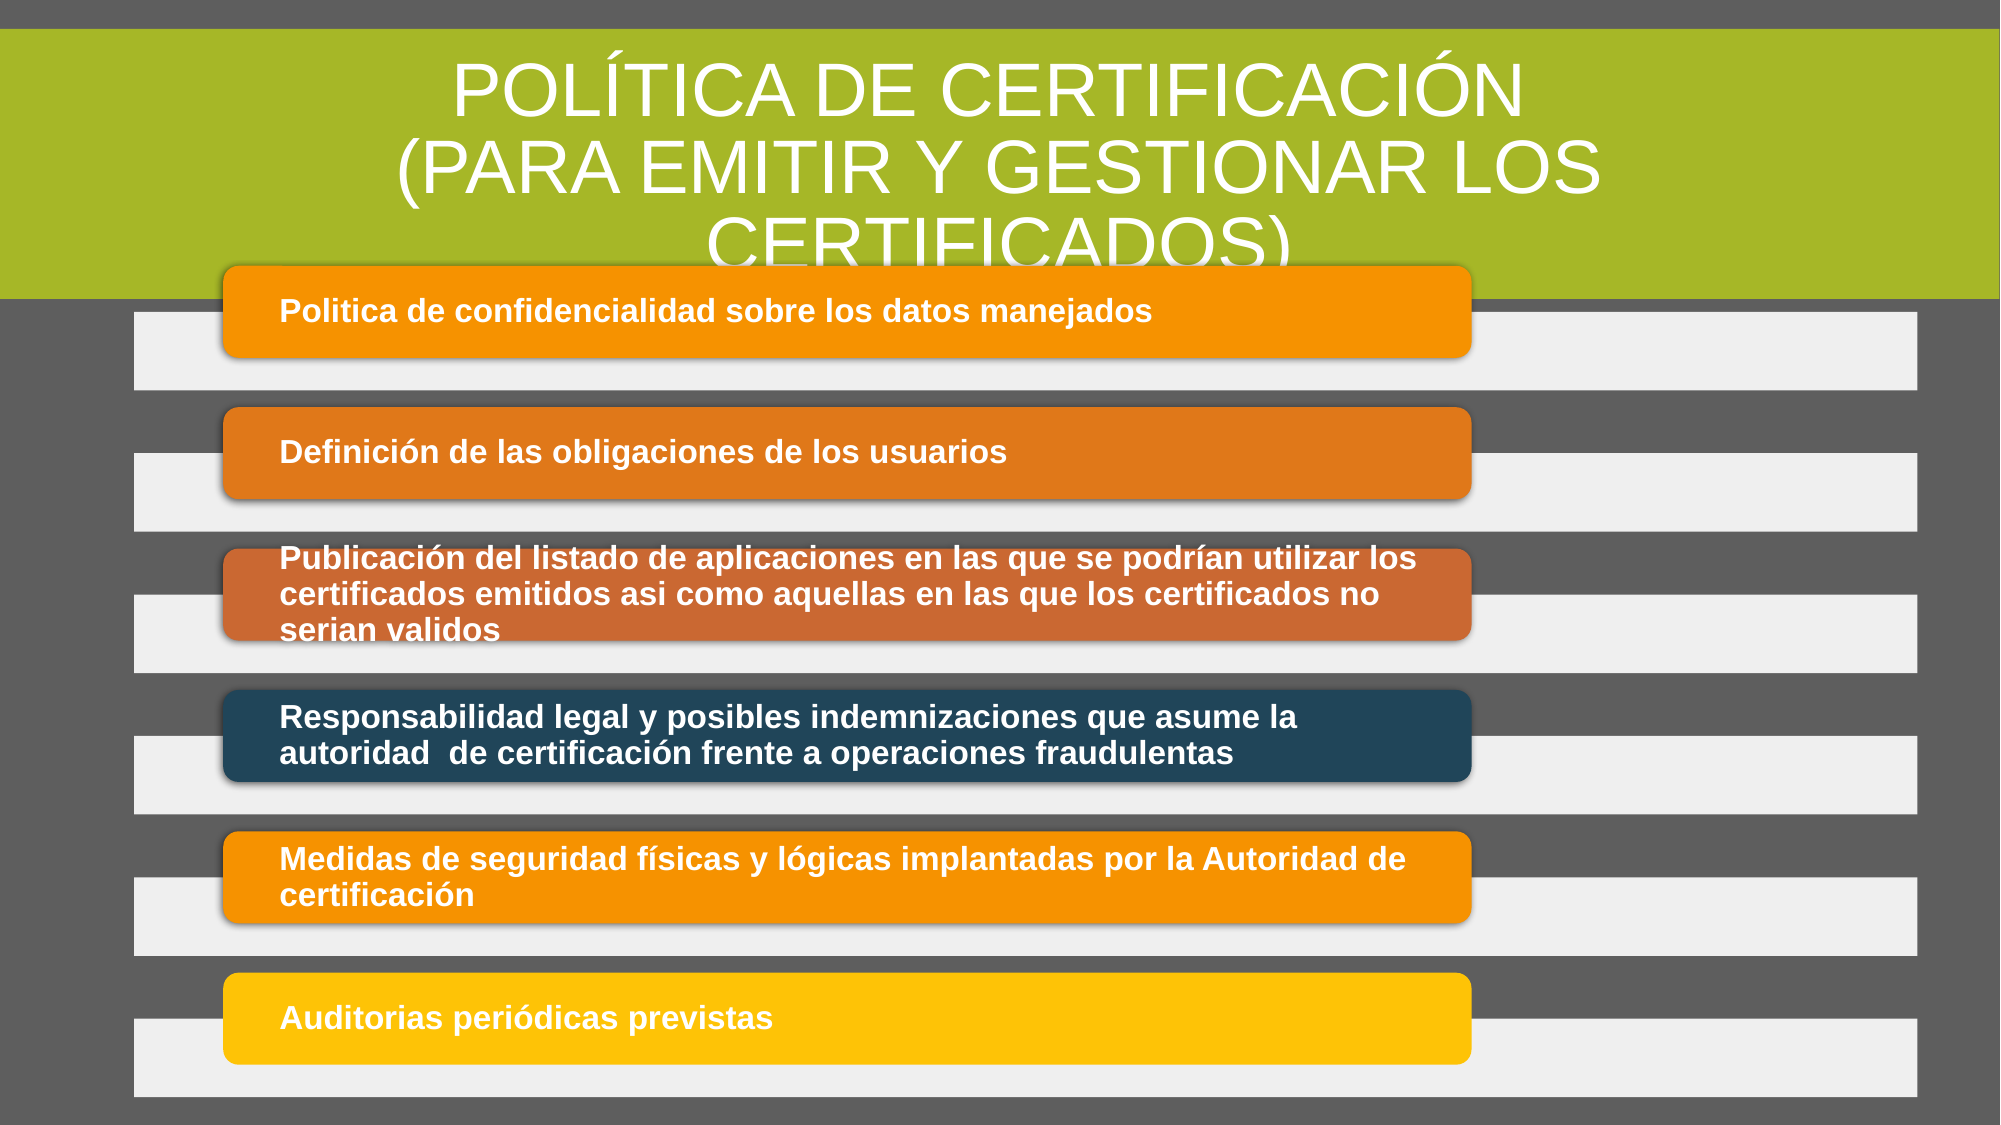

# Política de Certificación (Para emitir y gestionar los certificados)
Politica de confidencialidad sobre los datos manejados
Definición de las obligaciones de los usuarios
Publicación del listado de aplicaciones en las que se podrían utilizar los certificados emitidos asi como aquellas en las que los certificados no serian validos
Responsabilidad legal y posibles indemnizaciones que asume la autoridad  de certificación frente a operaciones fraudulentas
Medidas de seguridad físicas y lógicas implantadas por la Autoridad de certificación
Auditorias periódicas previstas